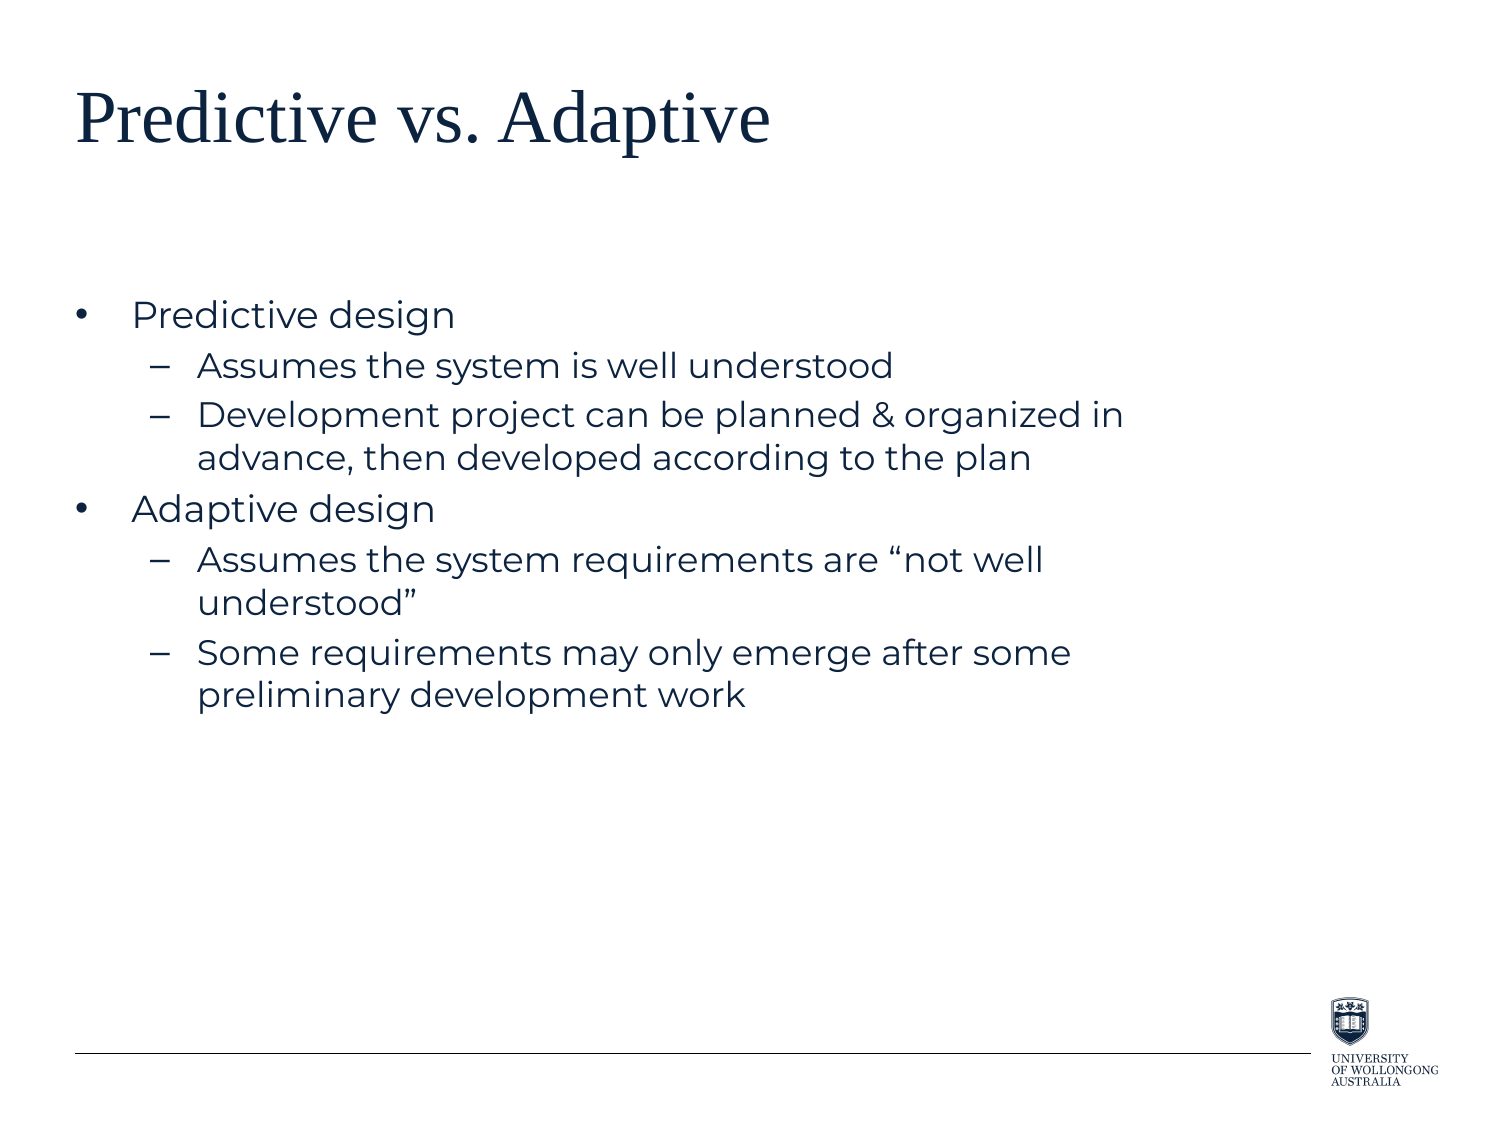

# Predictive vs. Adaptive
Predictive design
Assumes the system is well understood
Development project can be planned & organized in advance, then developed according to the plan
Adaptive design
Assumes the system requirements are “not well understood”
Some requirements may only emerge after some preliminary development work